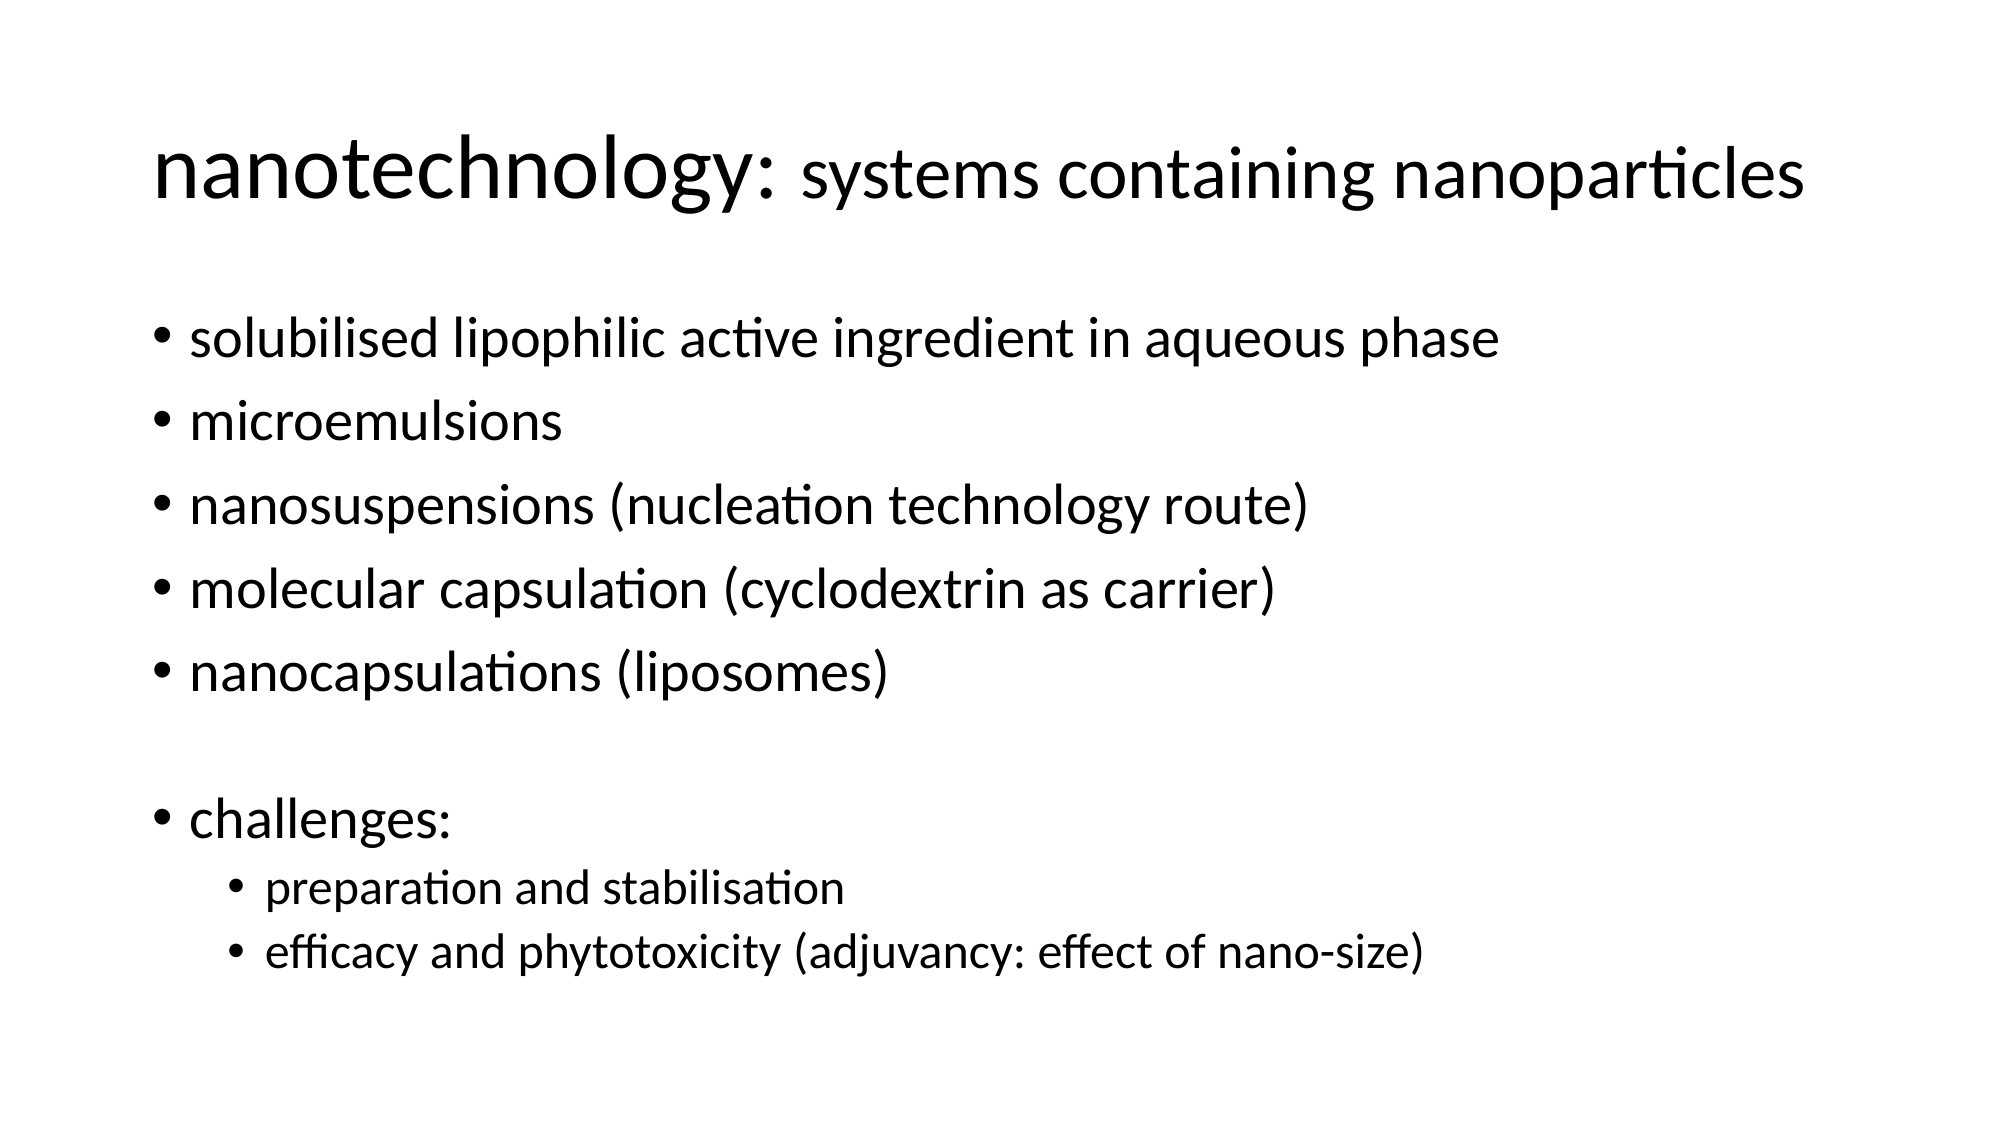

# nanotechnology: systems containing nanoparticles
solubilised lipophilic active ingredient in aqueous phase
microemulsions
nanosuspensions (nucleation technology route)
molecular capsulation (cyclodextrin as carrier)
nanocapsulations (liposomes)
challenges:
preparation and stabilisation
efficacy and phytotoxicity (adjuvancy: effect of nano-size)